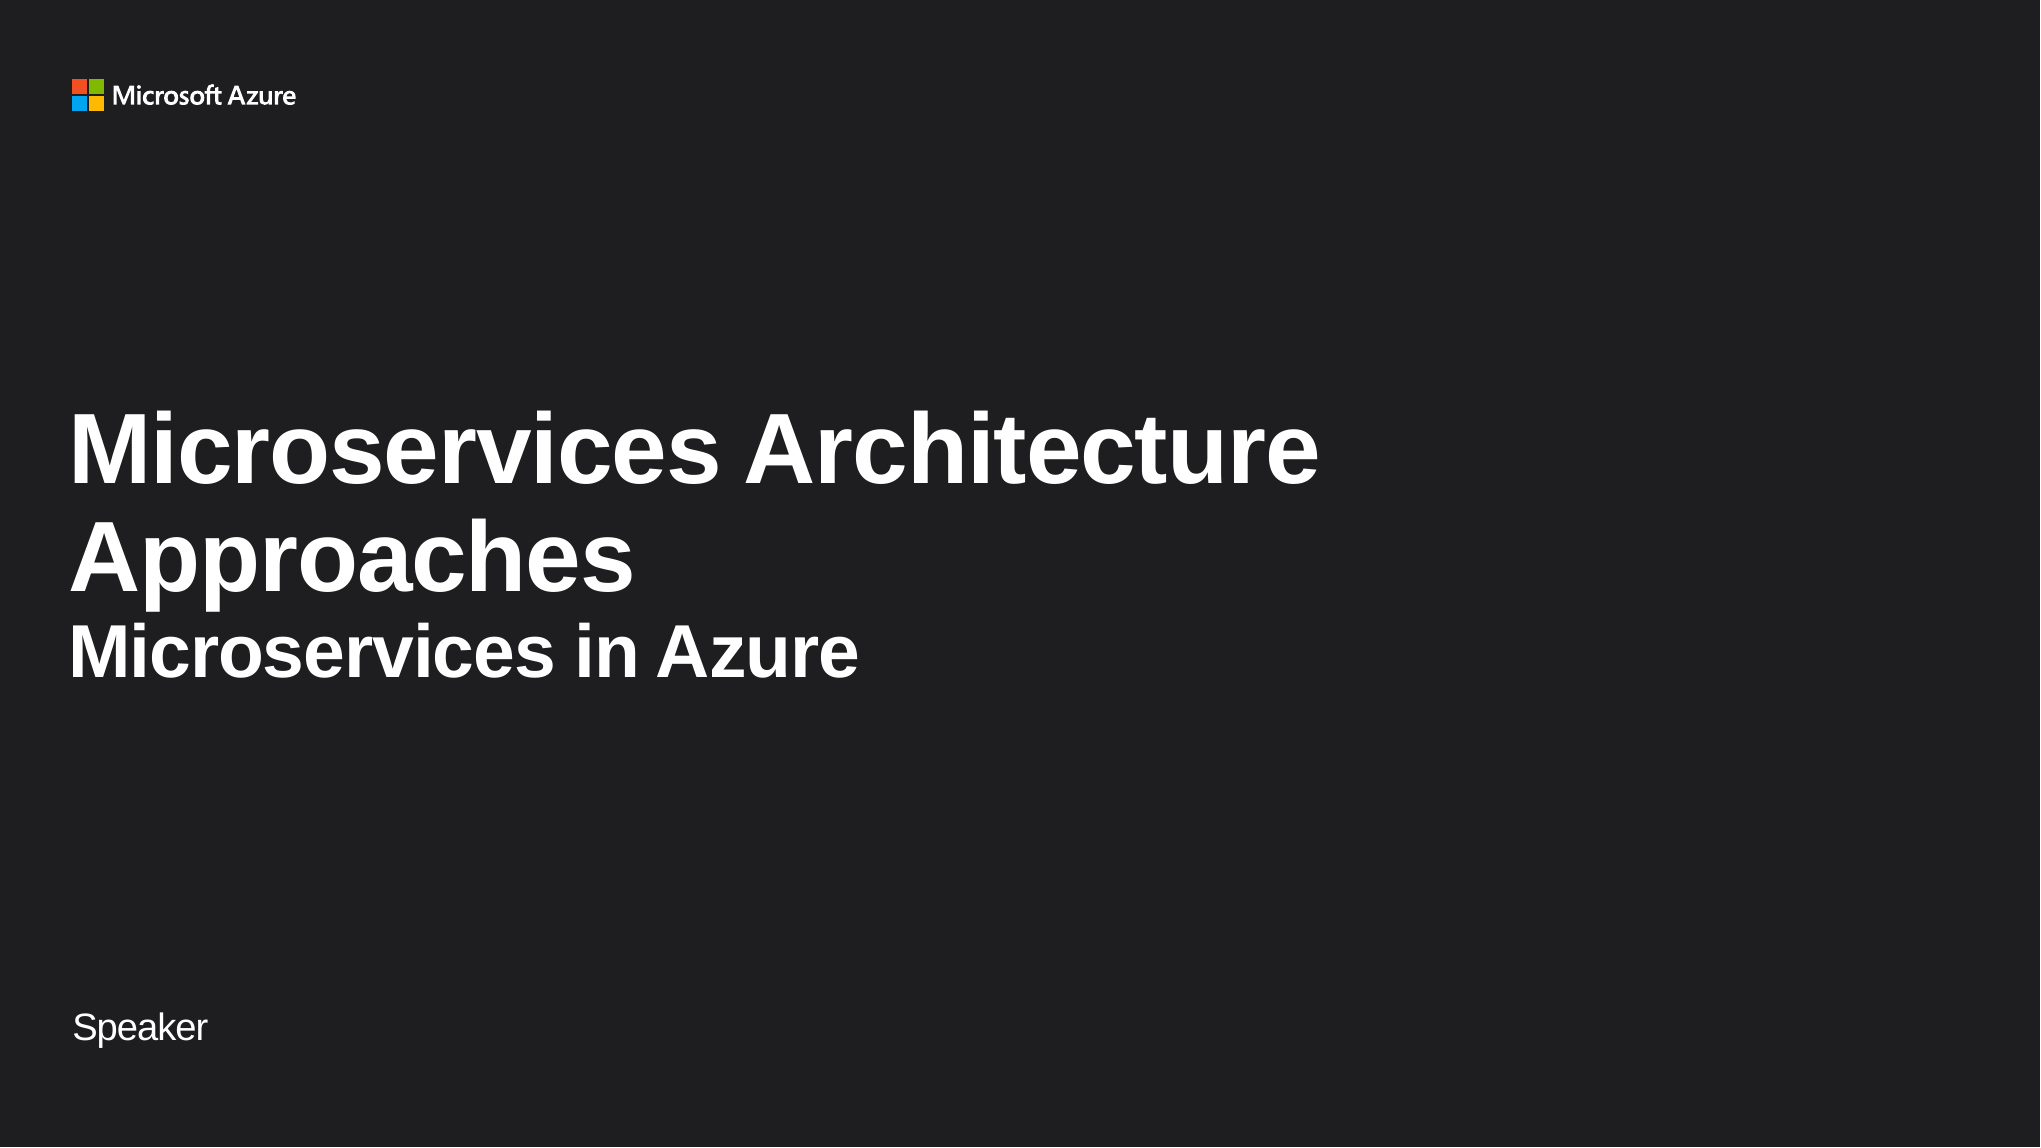

# Microservices Architecture Approaches Microservices in Azure
Speaker